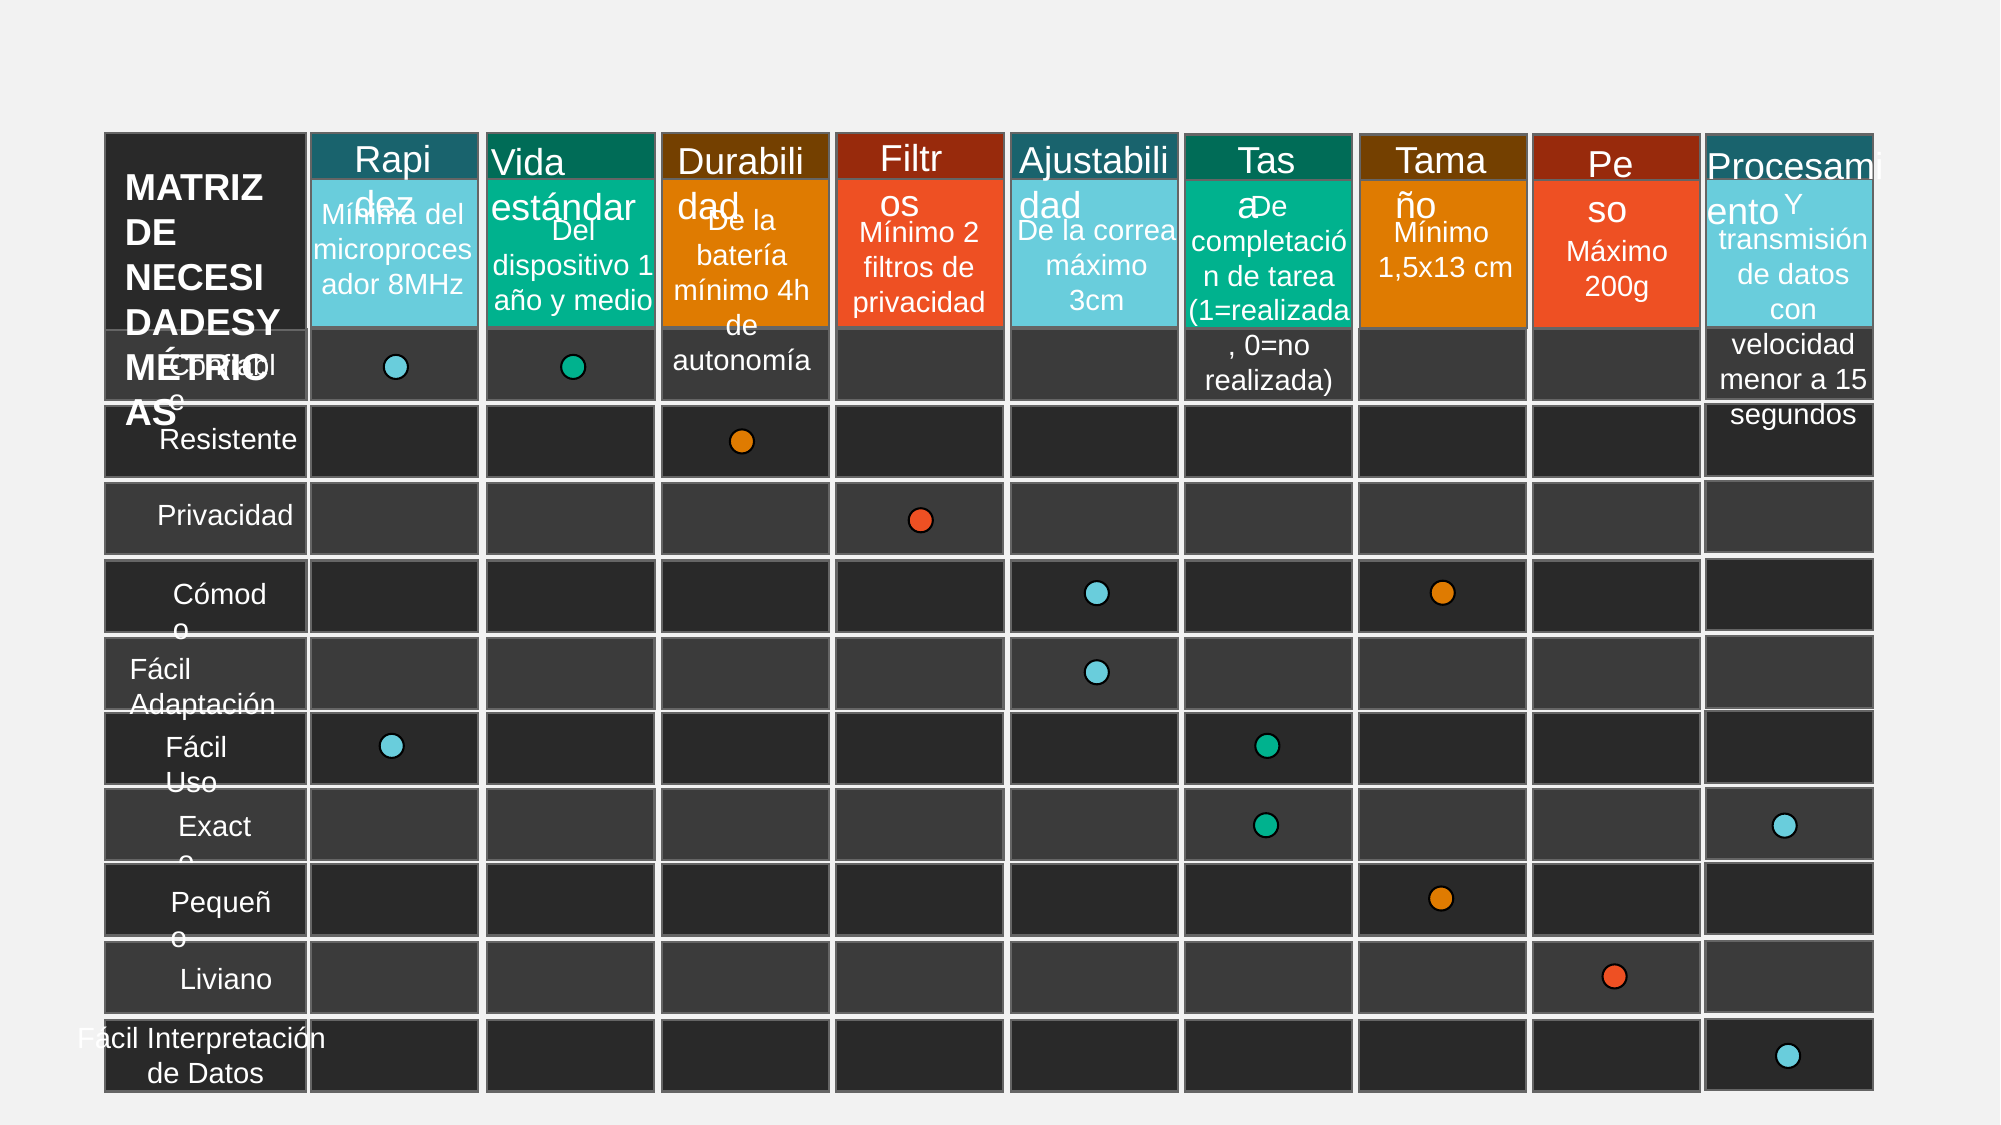

Filtros
Rapidez
Tamaño
Tasa
Ajustabilidad
Durabilidad
Vida estándar

Peso

Procesamiento

MATRIZ DE NECESIDADESY MÉTRICAS

Y transmisión de datos con velocidad menor a 15 segundos

De completación de tarea (1=realizada, 0=no realizada)

Mínima del microprocesador 8MHz
De la batería mínimo 4h de autonomía
Del dispositivo 1 año y medio
De la correa máximo 3cm
Mínimo 2 filtros de privacidad
Mínimo
1,5x13 cm
Máximo 200g

Confiable

Resistente

Privacidad

Cómodo

Fácil Adaptación

Fácil Uso

Exacto

Pequeño

Liviano

Fácil Interpretación
de Datos